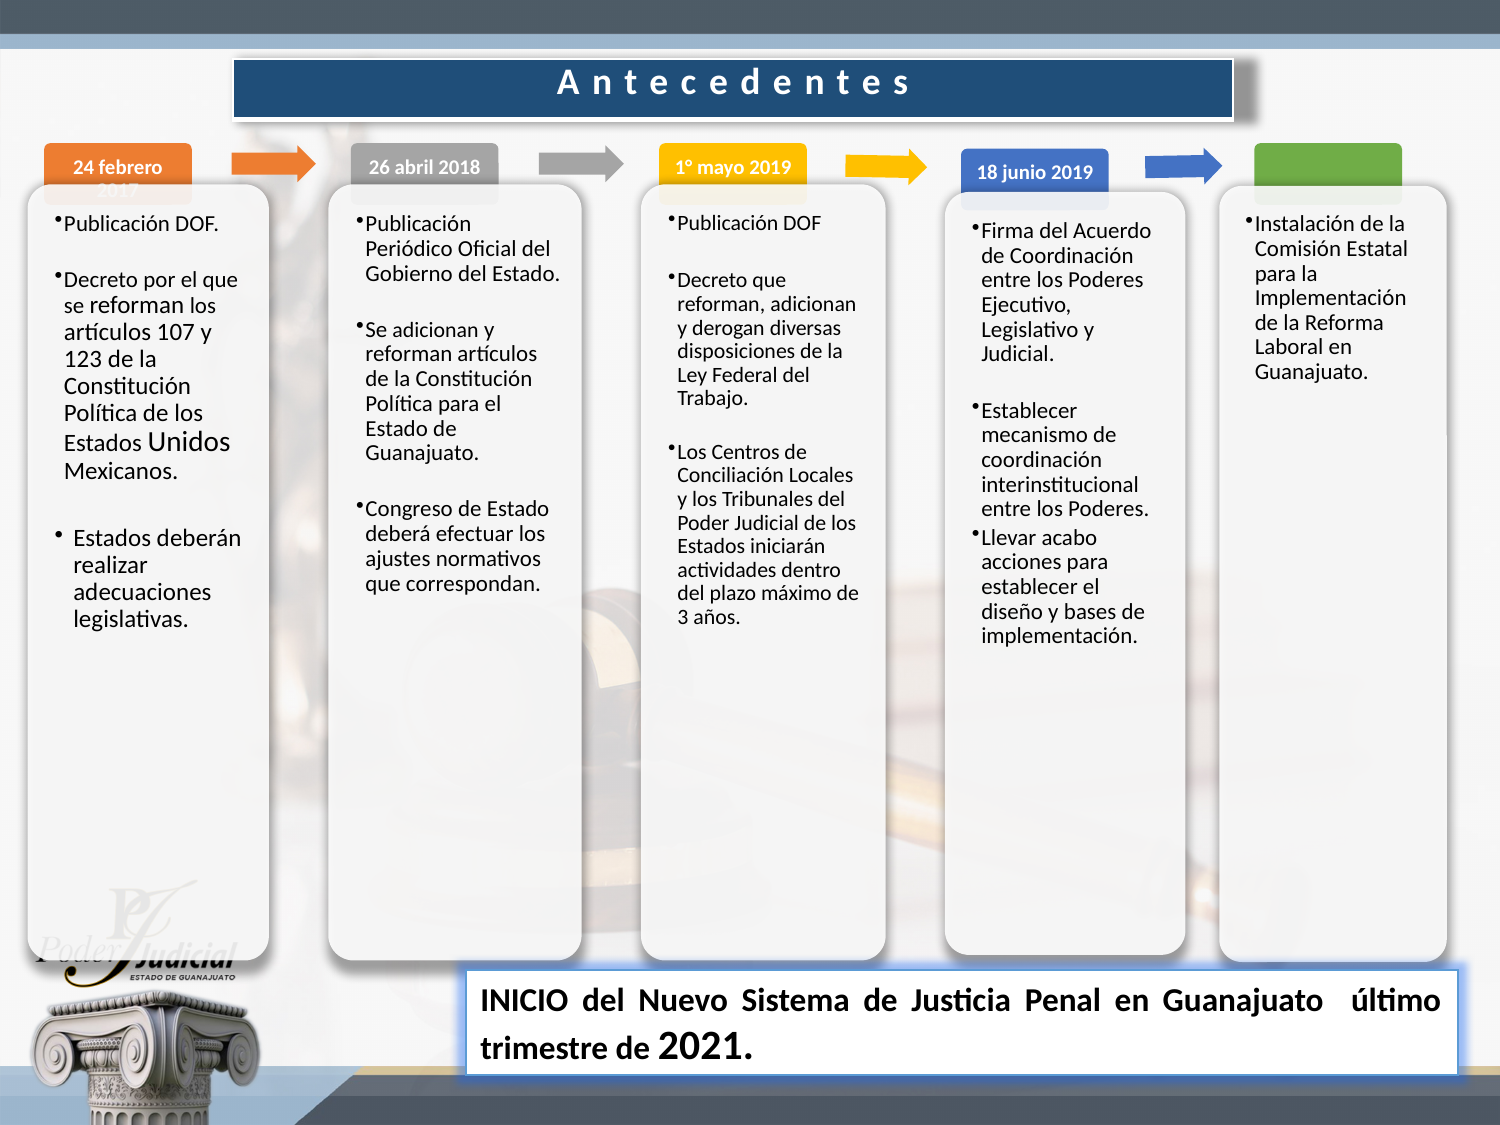

| Antecedentes |
| --- |
24 febrero 2017
Publicación DOF.

Decreto por el que se reforman los artículos 107 y 123 de la Constitución Política de los Estados Unidos Mexicanos.

Estados deberán realizar adecuaciones legislativas.

26 abril 2018
Publicación Periódico Oficial del Gobierno del Estado.

Se adicionan y reforman artículos de la Constitución Política para el Estado de Guanajuato.

Congreso de Estado deberá efectuar los ajustes normativos que correspondan.

1° mayo 2019
Publicación DOF

Decreto que reforman, adicionan y derogan diversas disposiciones de la Ley Federal del Trabajo.

Los Centros de Conciliación Locales y los Tribunales del Poder Judicial de los Estados iniciarán actividades dentro del plazo máximo de 3 años.

18 junio 2019
Firma del Acuerdo de Coordinación entre los Poderes Ejecutivo, Legislativo y Judicial.

Establecer mecanismo de coordinación interinstitucional entre los Poderes.
Llevar acabo acciones para establecer el diseño y bases de implementación.

Instalación de la Comisión Estatal para la Implementación de la Reforma Laboral en Guanajuato.
INICIO del Nuevo Sistema de Justicia Penal en Guanajuato  último trimestre de 2021.